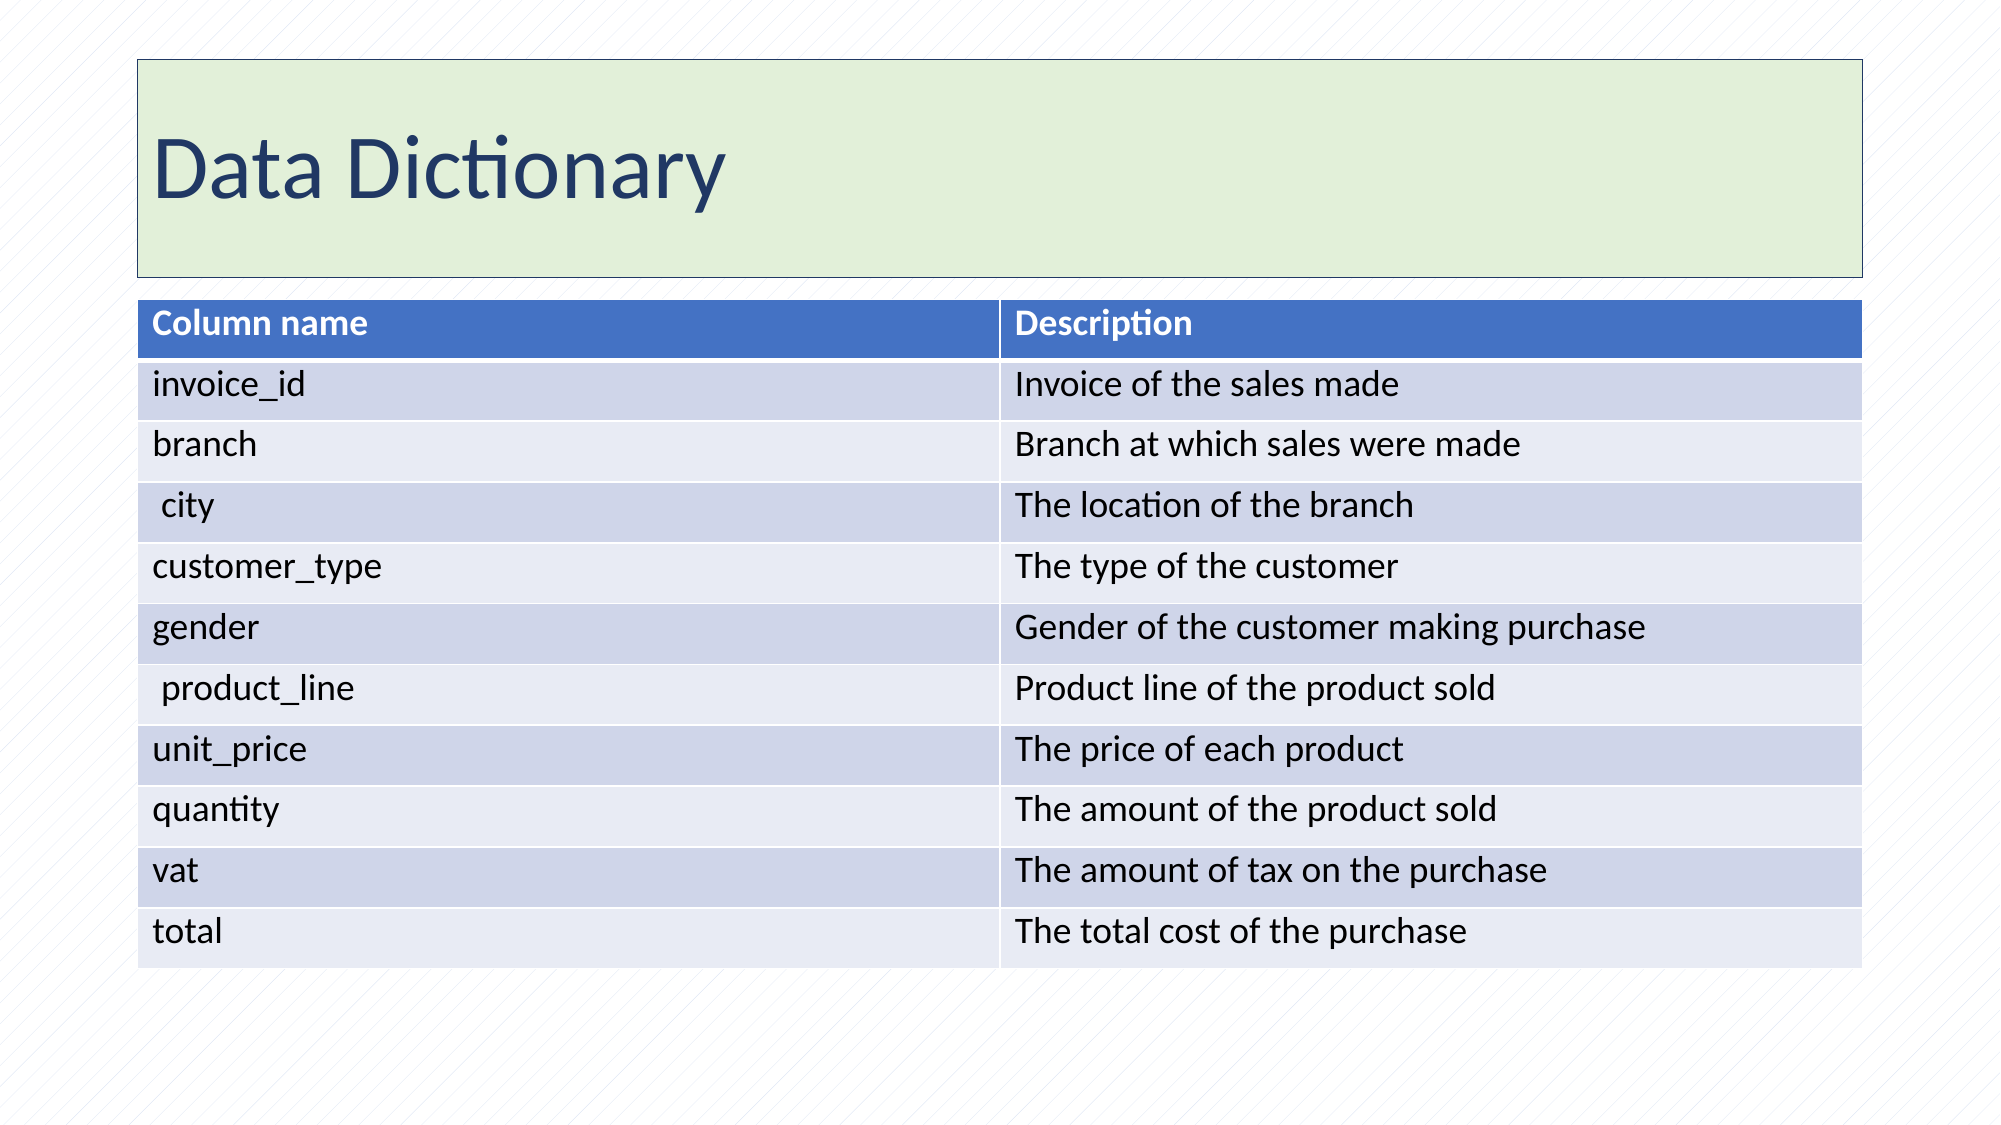

# Data Dictionary
| Column name | Description |
| --- | --- |
| invoice\_id | Invoice of the sales made |
| branch | Branch at which sales were made |
| city | The location of the branch |
| customer\_type | The type of the customer |
| gender | Gender of the customer making purchase |
| product\_line | Product line of the product sold |
| unit\_price | The price of each product |
| quantity | The amount of the product sold |
| vat | The amount of tax on the purchase |
| total | The total cost of the purchase |